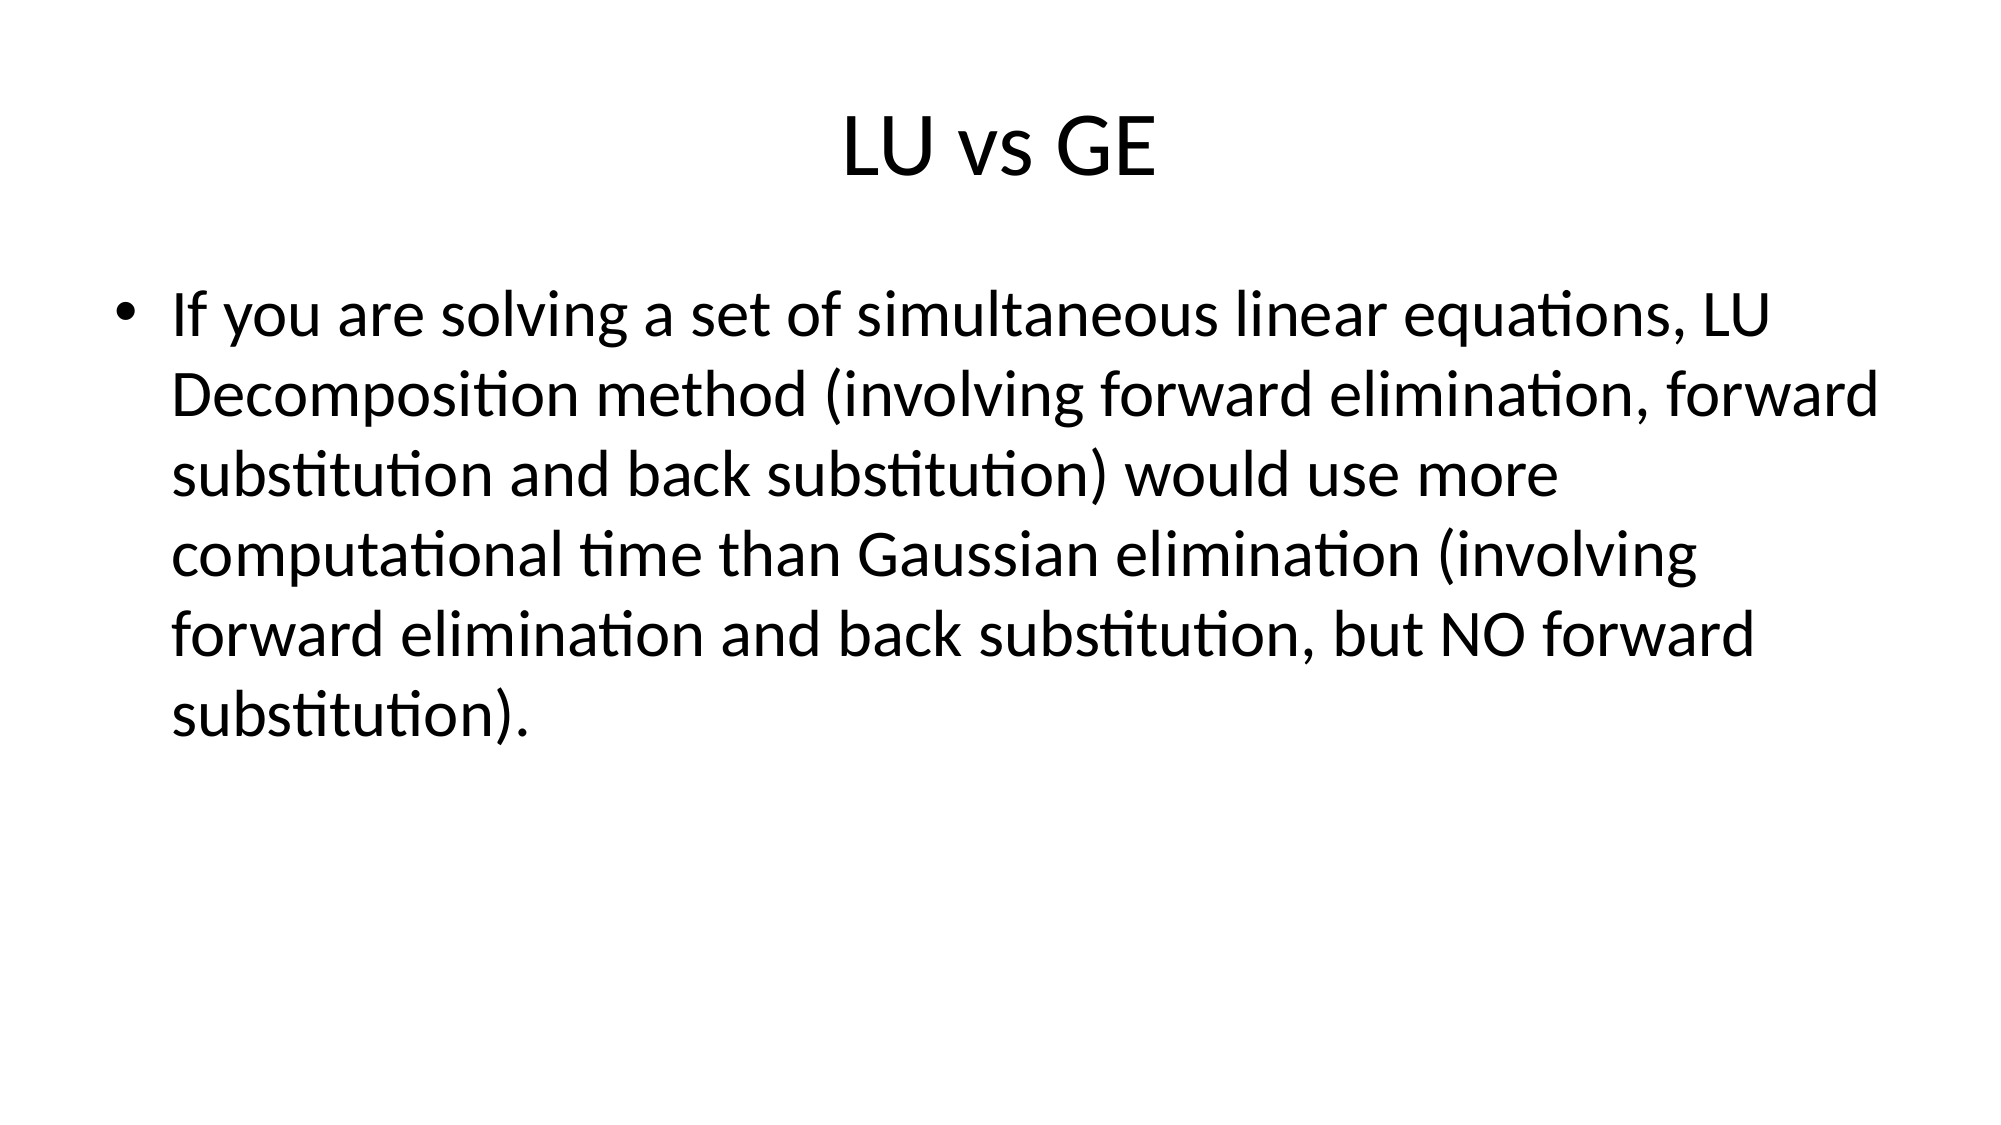

# LU vs GE
If you are solving a set of simultaneous linear equations, LU Decomposition method (involving forward elimination, forward substitution and back substitution) would use more computational time than Gaussian elimination (involving forward elimination and back substitution, but NO forward substitution).